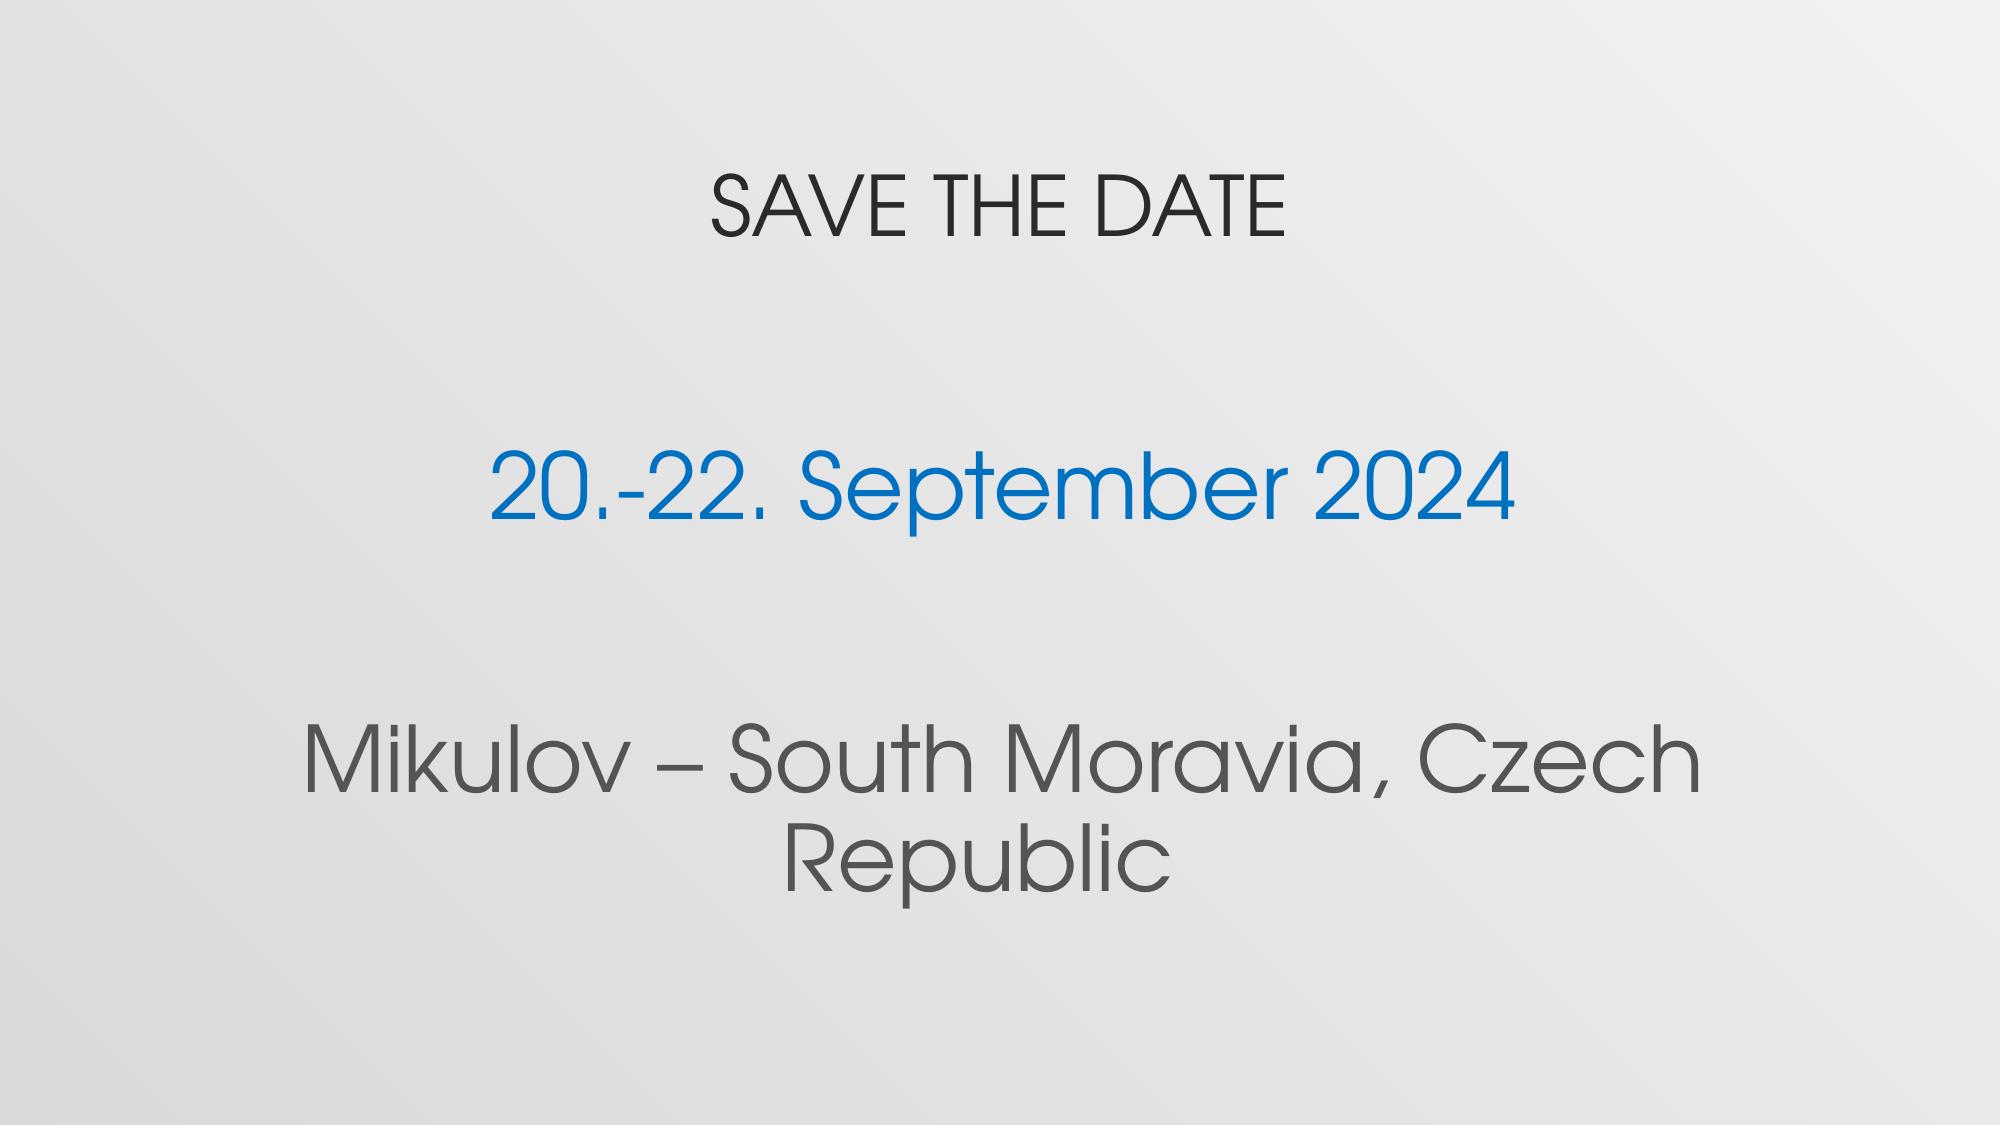

# Save the Date
20.-22. September 2024

Mikulov – South Moravia, Czech Republic